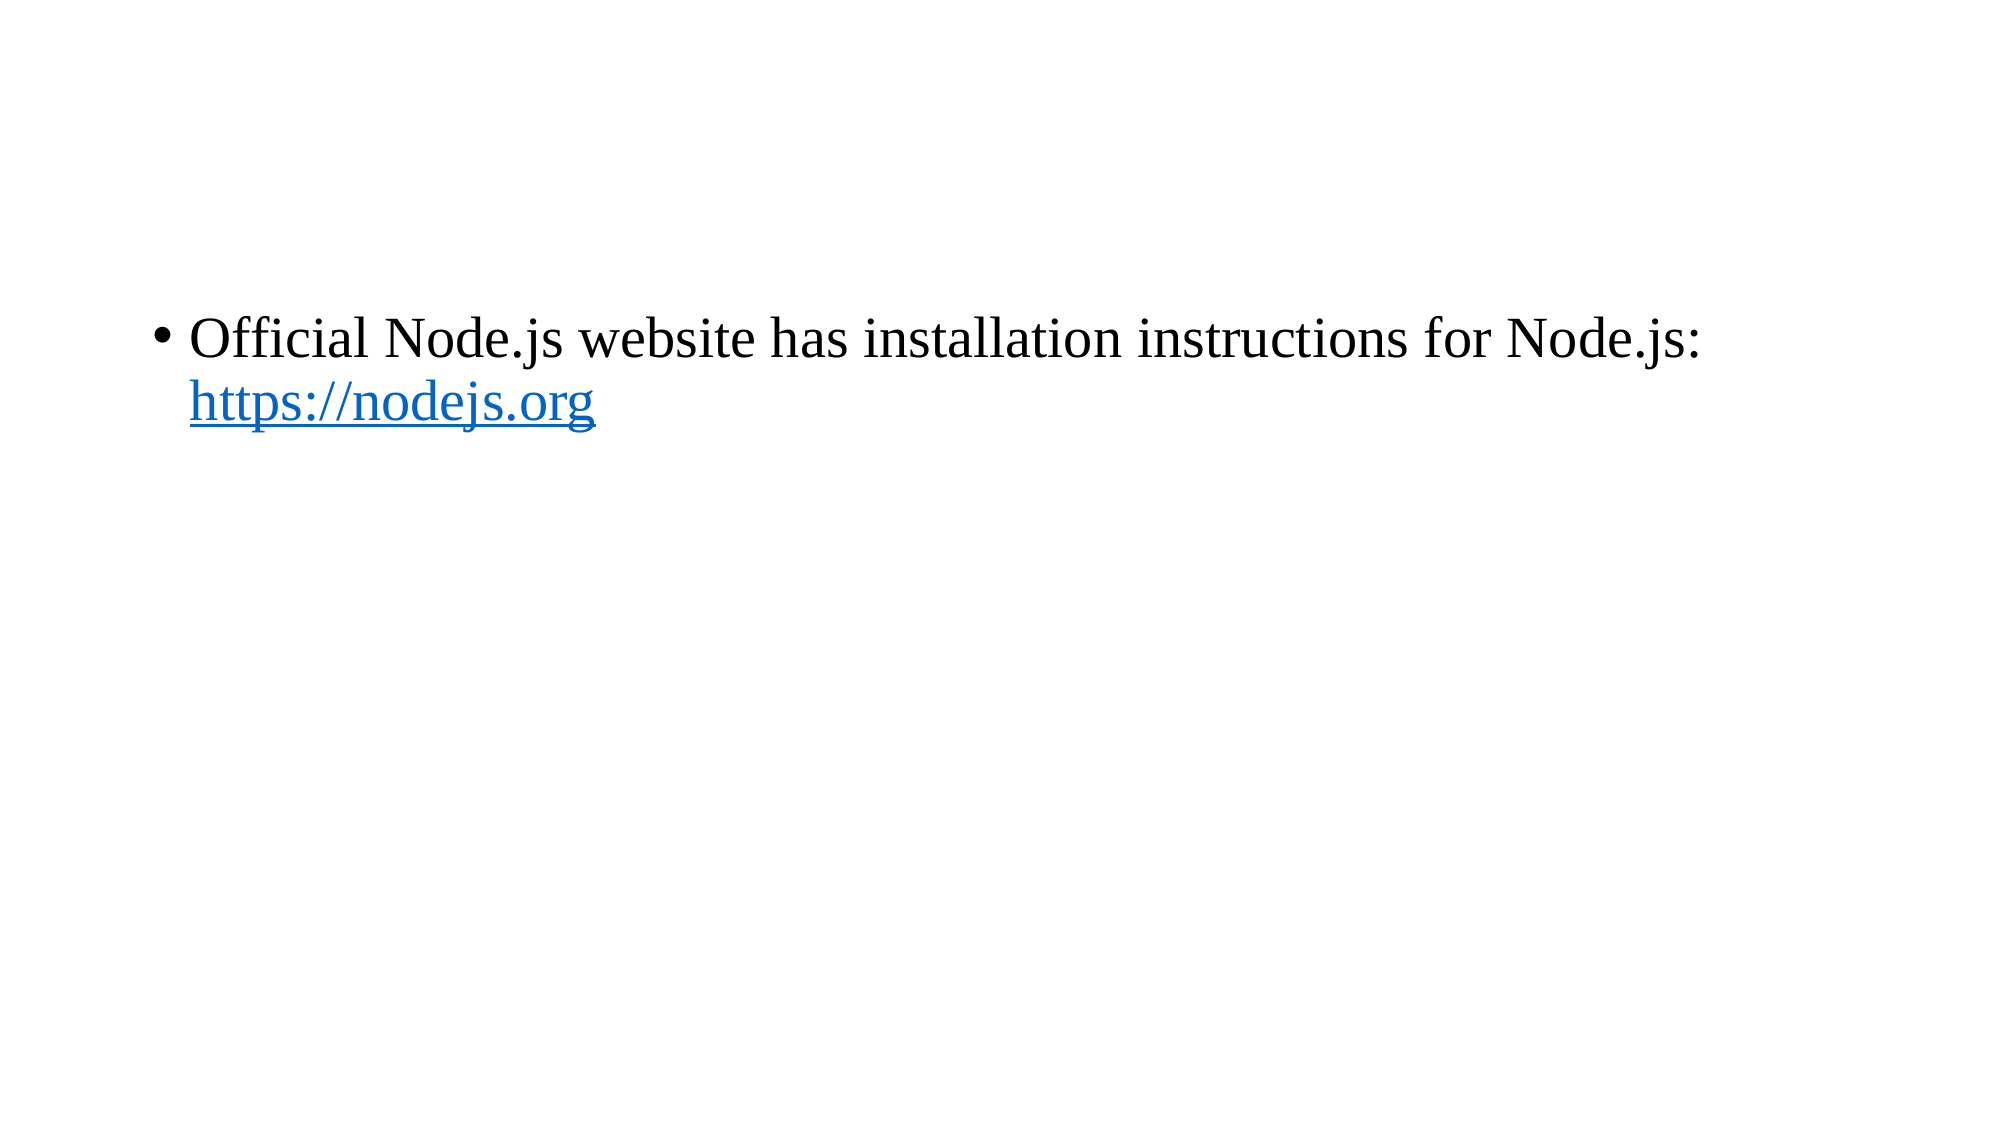

# Download Node.js
Official Node.js website has installation instructions for Node.js: https://nodejs.org